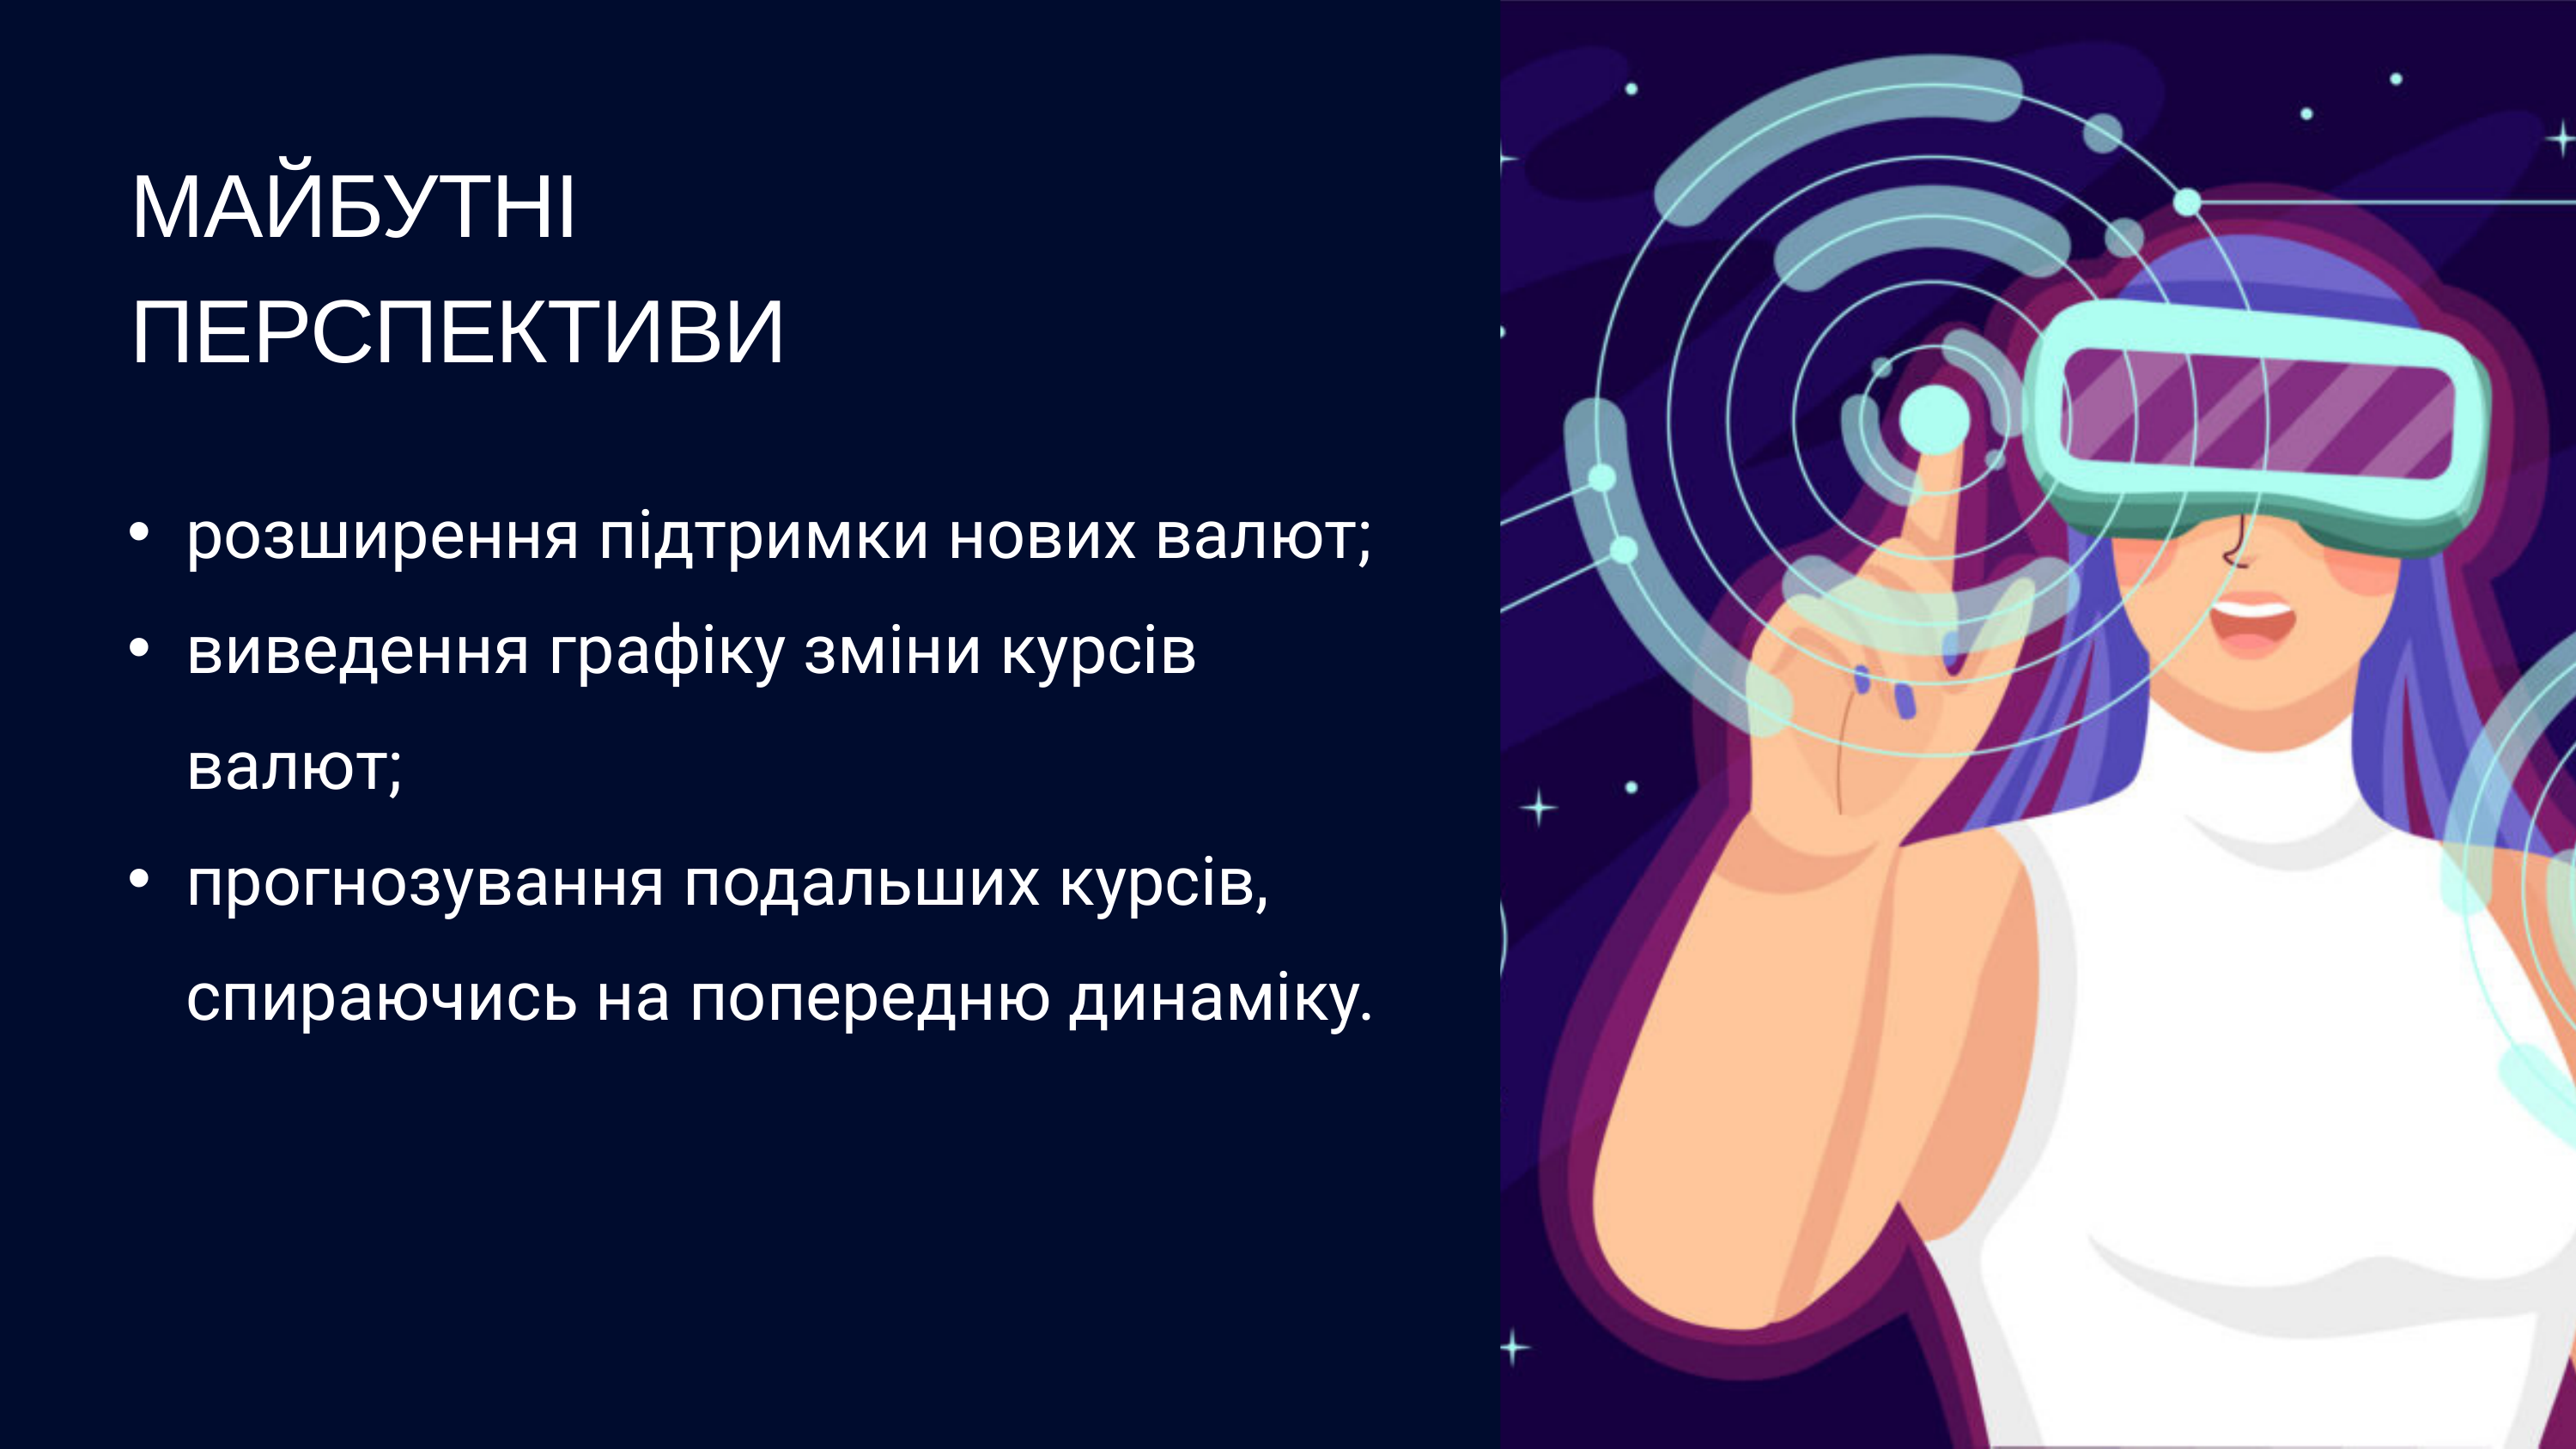

МАЙБУТНІ ПЕРСПЕКТИВИ
розширення підтримки нових валют;
виведення графіку зміни курсів валют;
прогнозування подальших курсів, спираючись на попередню динаміку.